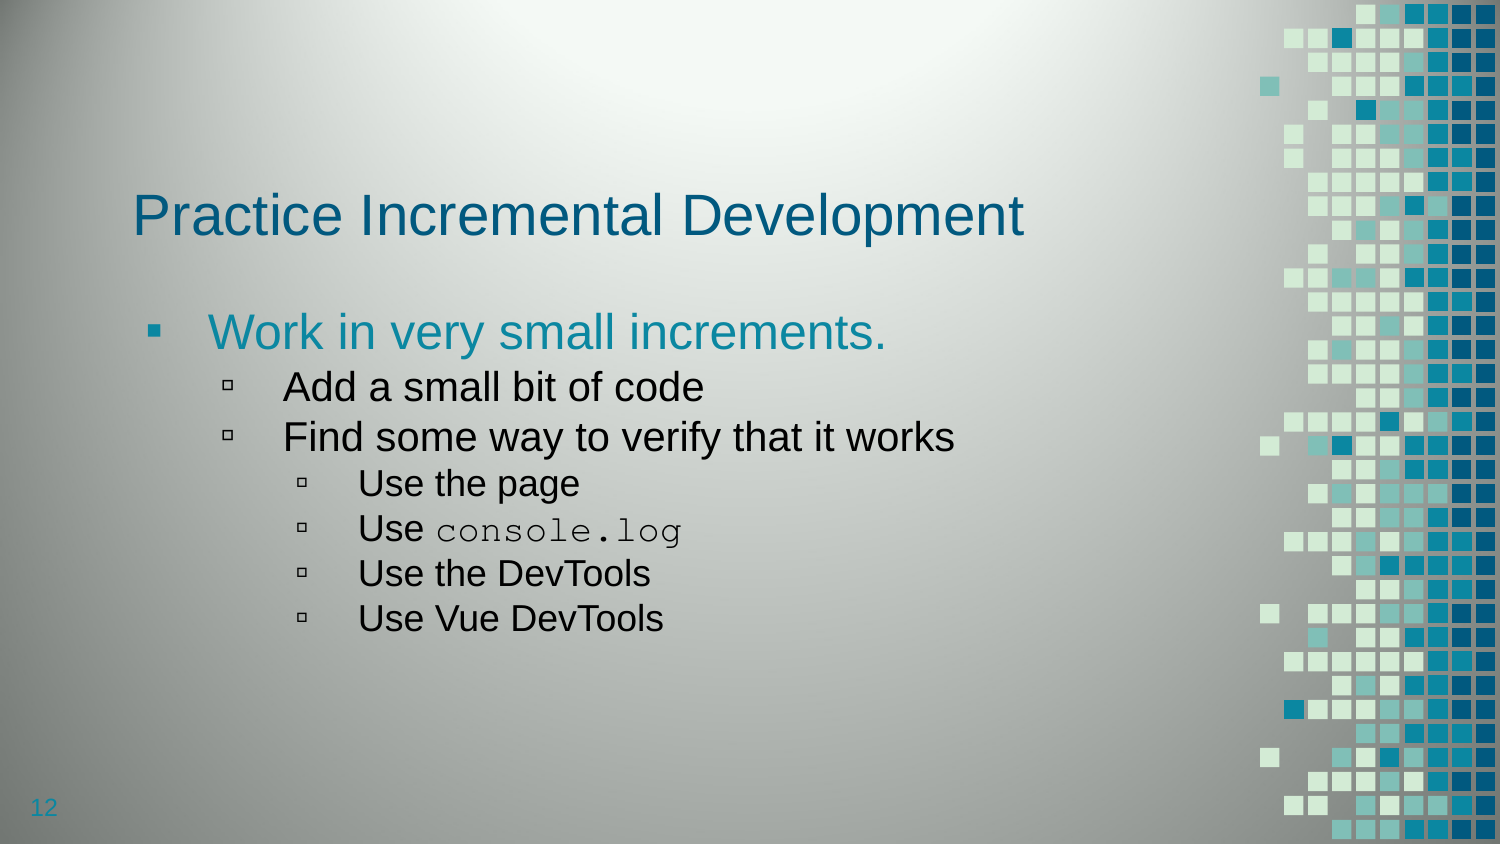

# Practice Incremental Development
Work in very small increments.
Add a small bit of code
Find some way to verify that it works
Use the page
Use console.log
Use the DevTools
Use Vue DevTools
12